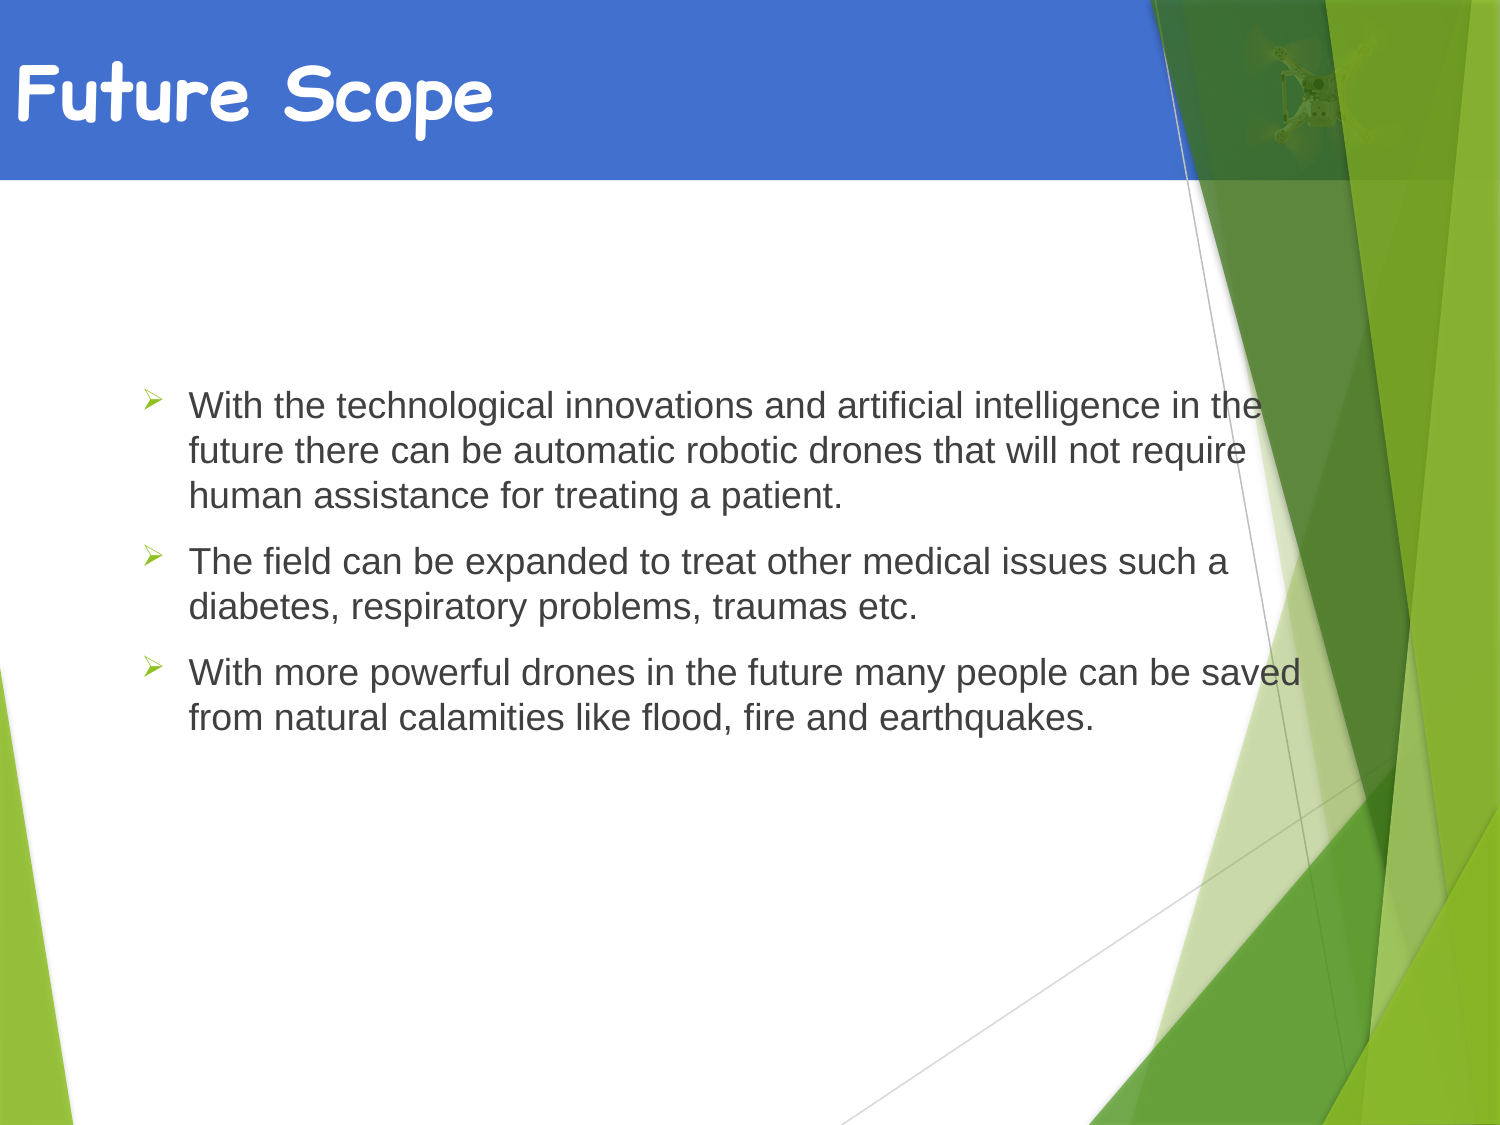

# Future Scope

With the technological innovations and artificial intelligence in the future there can be automatic robotic drones that will not require human assistance for treating a patient.
The field can be expanded to treat other medical issues such a diabetes, respiratory problems, traumas etc.
With more powerful drones in the future many people can be saved from natural calamities like flood, fire and earthquakes.